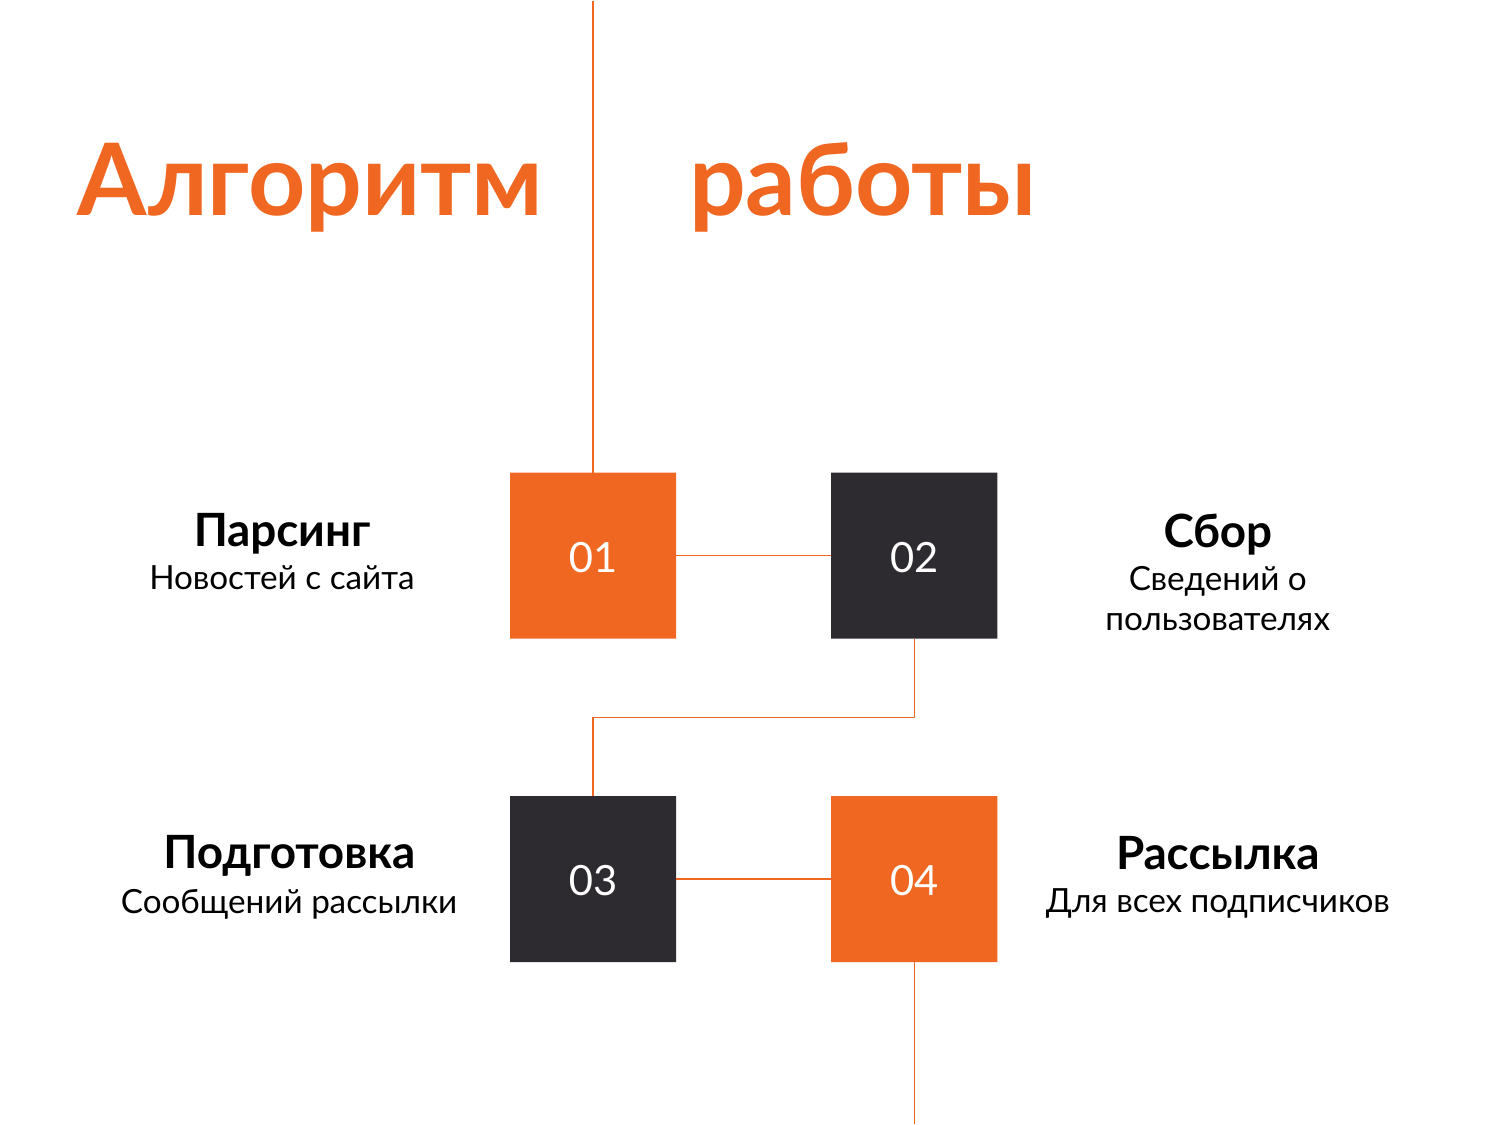

Алгоритм      работы
Парсинг
01
Новостей с сайта
Сбор
02
Сведений о пользователях
Подготовка
03
Сообщений рассылки
Рассылка
04
Для всех подписчиков